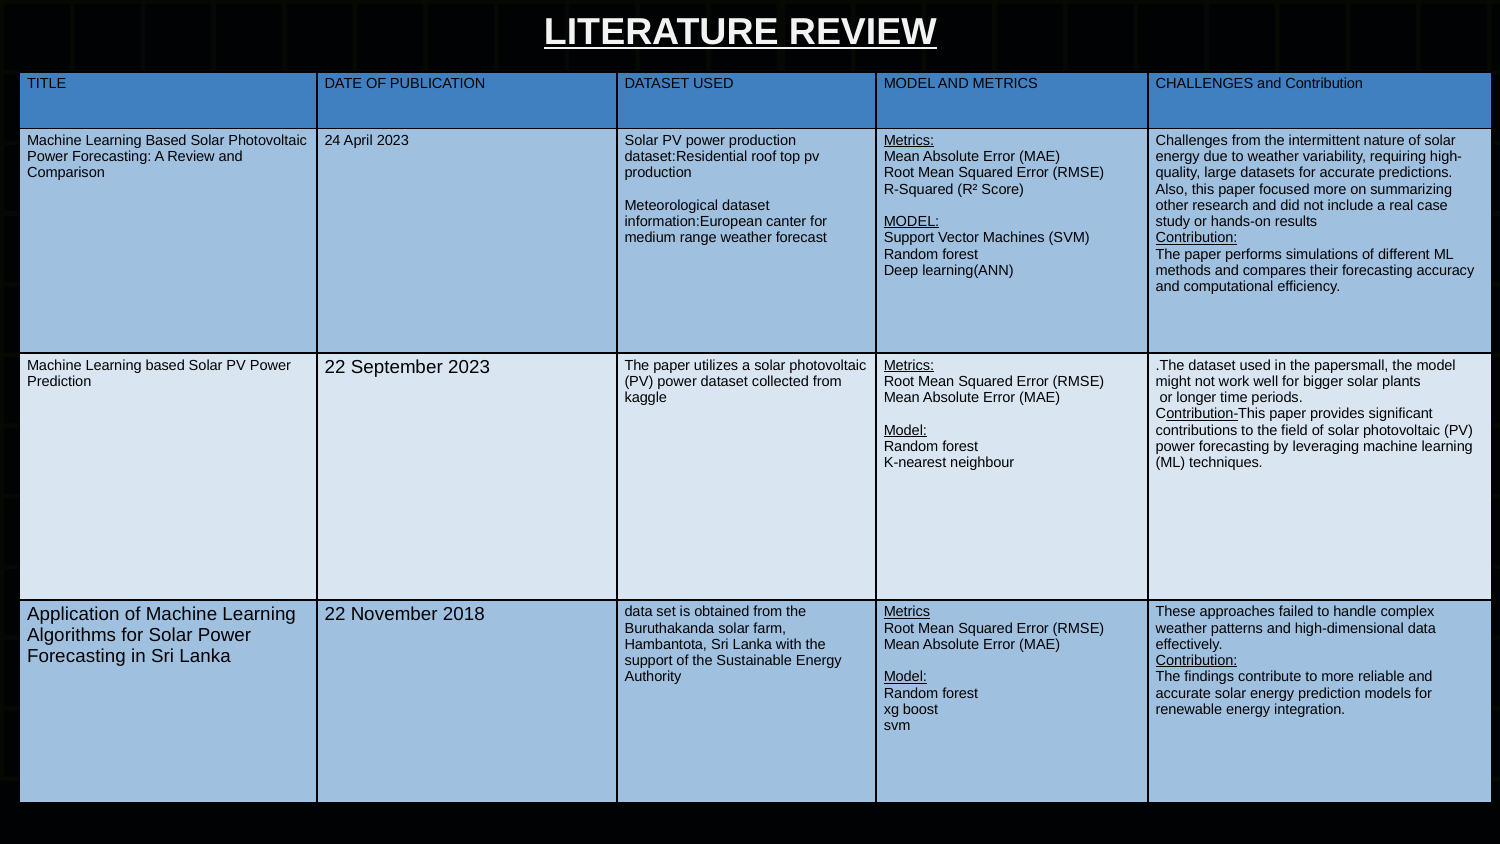

LITERATURE REVIEW
| TITLE | DATE OF PUBLICATION | DATASET USED | MODEL AND METRICS | CHALLENGES and Contribution |
| --- | --- | --- | --- | --- |
| Machine Learning Based Solar Photovoltaic Power Forecasting: A Review and Comparison | 24 April 2023 | Solar PV power production dataset:Residential roof top pv production Meteorological dataset information:European canter for medium range weather forecast | Metrics: Mean Absolute Error (MAE) Root Mean Squared Error (RMSE) R-Squared (R² Score) MODEL: Support Vector Machines (SVM) Random forest Deep learning(ANN) | Challenges from the intermittent nature of solar energy due to weather variability, requiring high-quality, large datasets for accurate predictions. Also, this paper focused more on summarizing other research and did not include a real case study or hands-on results Contribution: The paper performs simulations of different ML methods and compares their forecasting accuracy and computational efficiency. |
| Machine Learning based Solar PV Power Prediction | 22 September 2023 | The paper utilizes a solar photovoltaic (PV) power dataset collected from kaggle | Metrics: Root Mean Squared Error (RMSE) Mean Absolute Error (MAE) Model: Random forest K-nearest neighbour | .The dataset used in the papersmall, the model might not work well for bigger solar plants or longer time periods. Contribution-This paper provides significant contributions to the field of solar photovoltaic (PV) power forecasting by leveraging machine learning (ML) techniques. |
| Application of Machine Learning Algorithms for Solar Power Forecasting in Sri Lanka | 22 November 2018 | data set is obtained from the Buruthakanda solar farm, Hambantota, Sri Lanka with the support of the Sustainable Energy Authority | Metrics Root Mean Squared Error (RMSE) Mean Absolute Error (MAE) Model: Random forest xg boost svm | These approaches failed to handle complex weather patterns and high-dimensional data effectively. Contribution: The findings contribute to more reliable and accurate solar energy prediction models for renewable energy integration. |